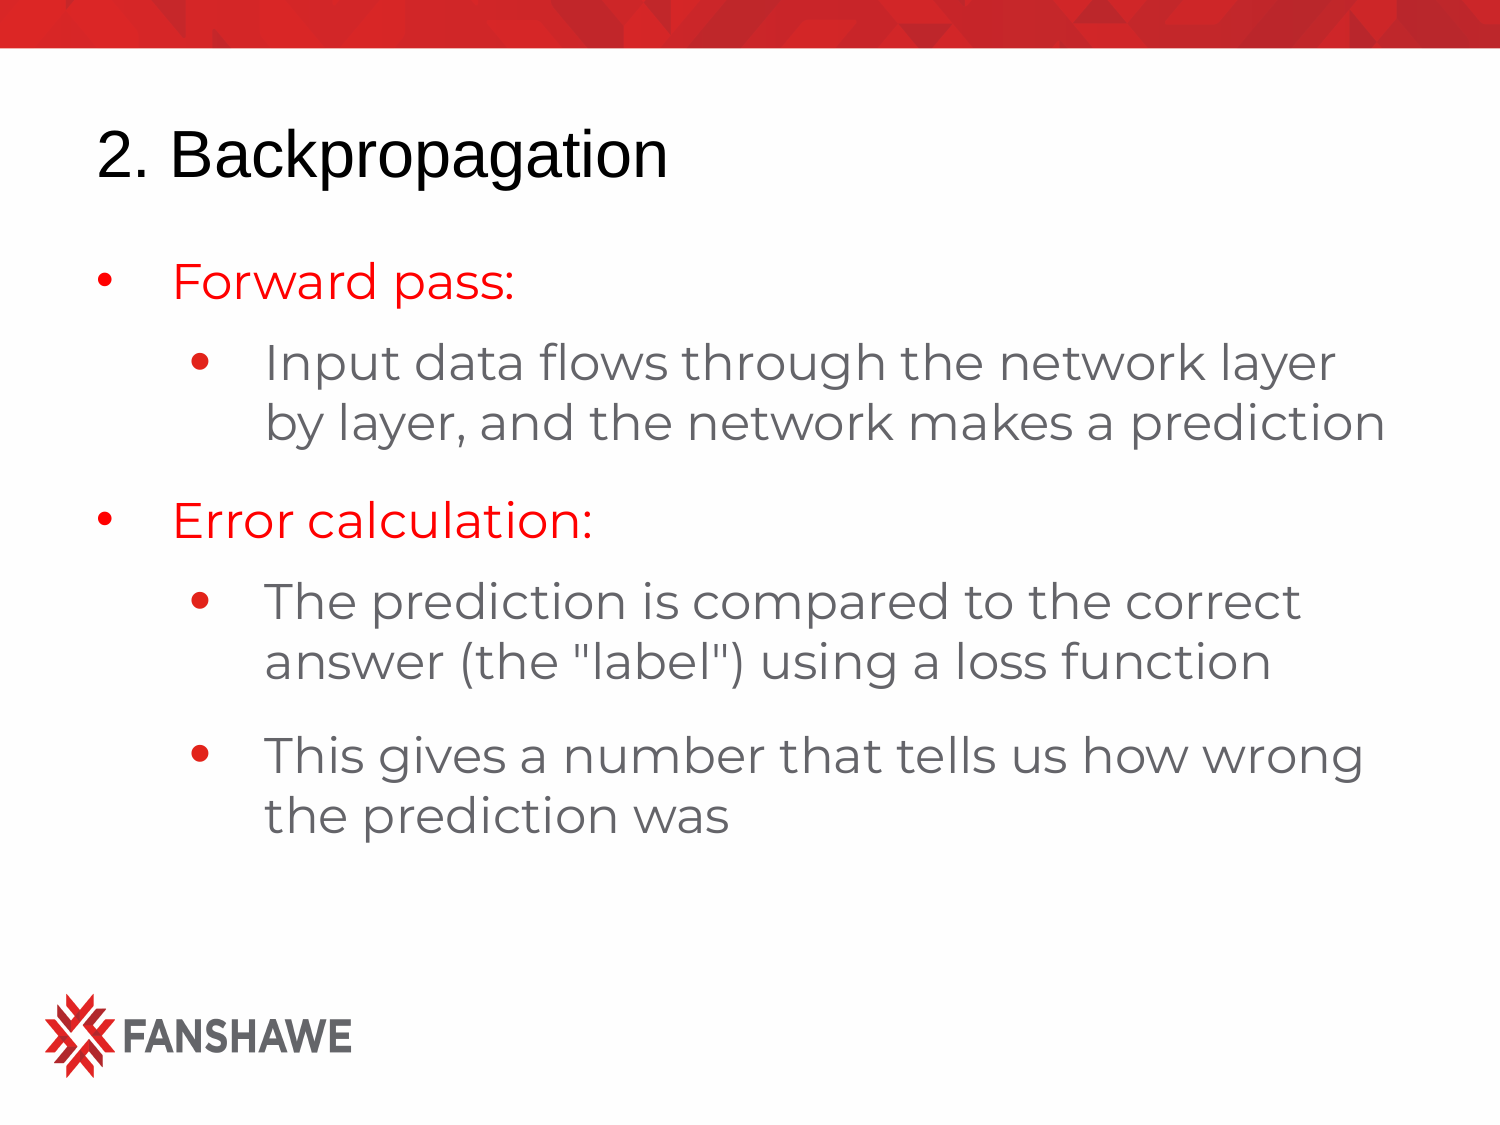

# 2. Backpropagation
Forward pass:
Input data flows through the network layer by layer, and the network makes a prediction
Error calculation:
The prediction is compared to the correct answer (the "label") using a loss function
This gives a number that tells us how wrong the prediction was